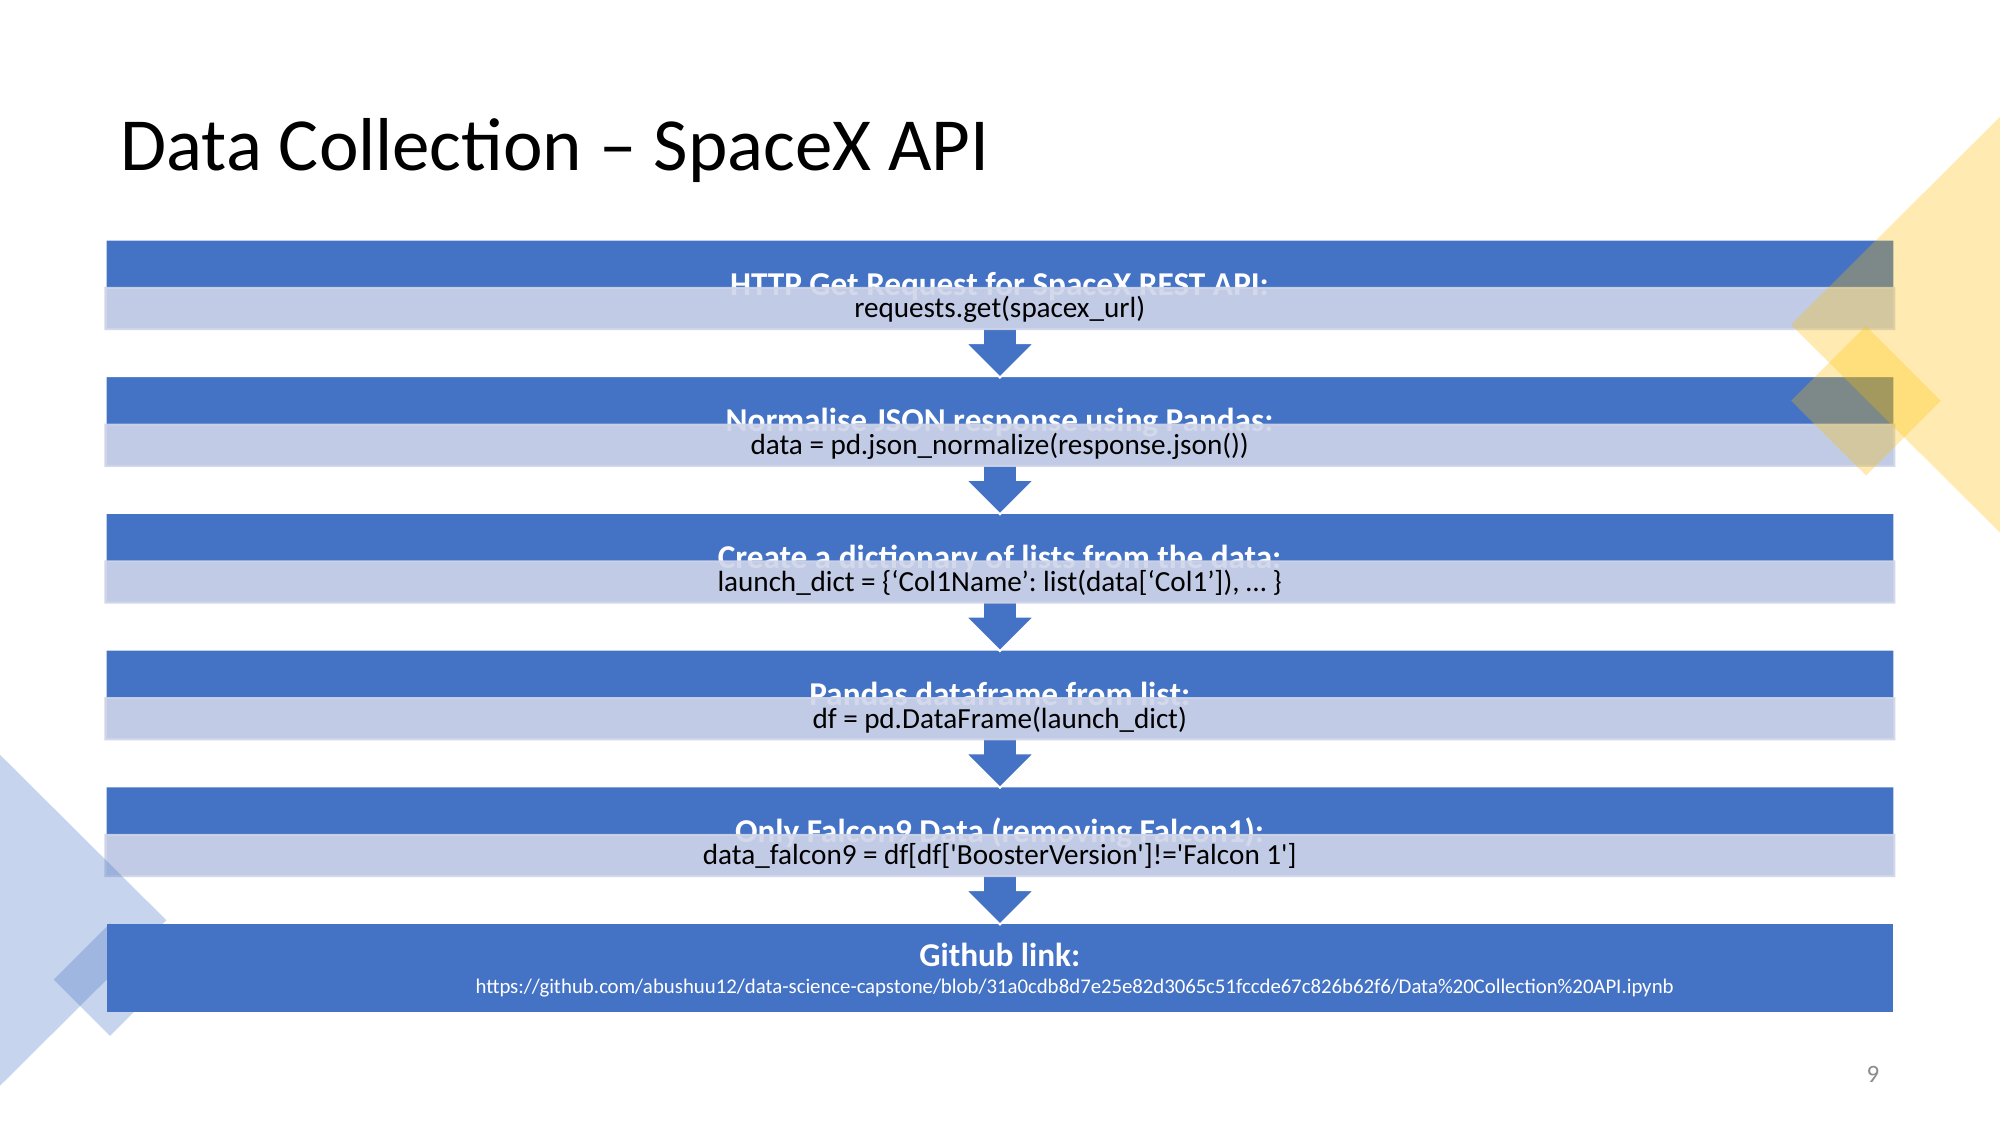

Data Collection – SpaceX API

Github link:
	https://github.com/abushuu12/data-science-capstone/blob/31a0cdb8d7e25e82d3065c51fccde67c826b62f6/Data%20Collection%20API.ipynb
Only Falcon9 Data (removing Falcon1):
data_falcon9 = df[df['BoosterVersion']!='Falcon 1']
Pandas dataframe from list:
df = pd.DataFrame(launch_dict)
Create a dictionary of lists from the data:
launch_dict = {‘Col1Name’: list(data[‘Col1’]), … }
Normalise JSON response using Pandas:
data = pd.json_normalize(response.json())
HTTP Get Request for SpaceX REST API:
requests.get(spacex_url)

9